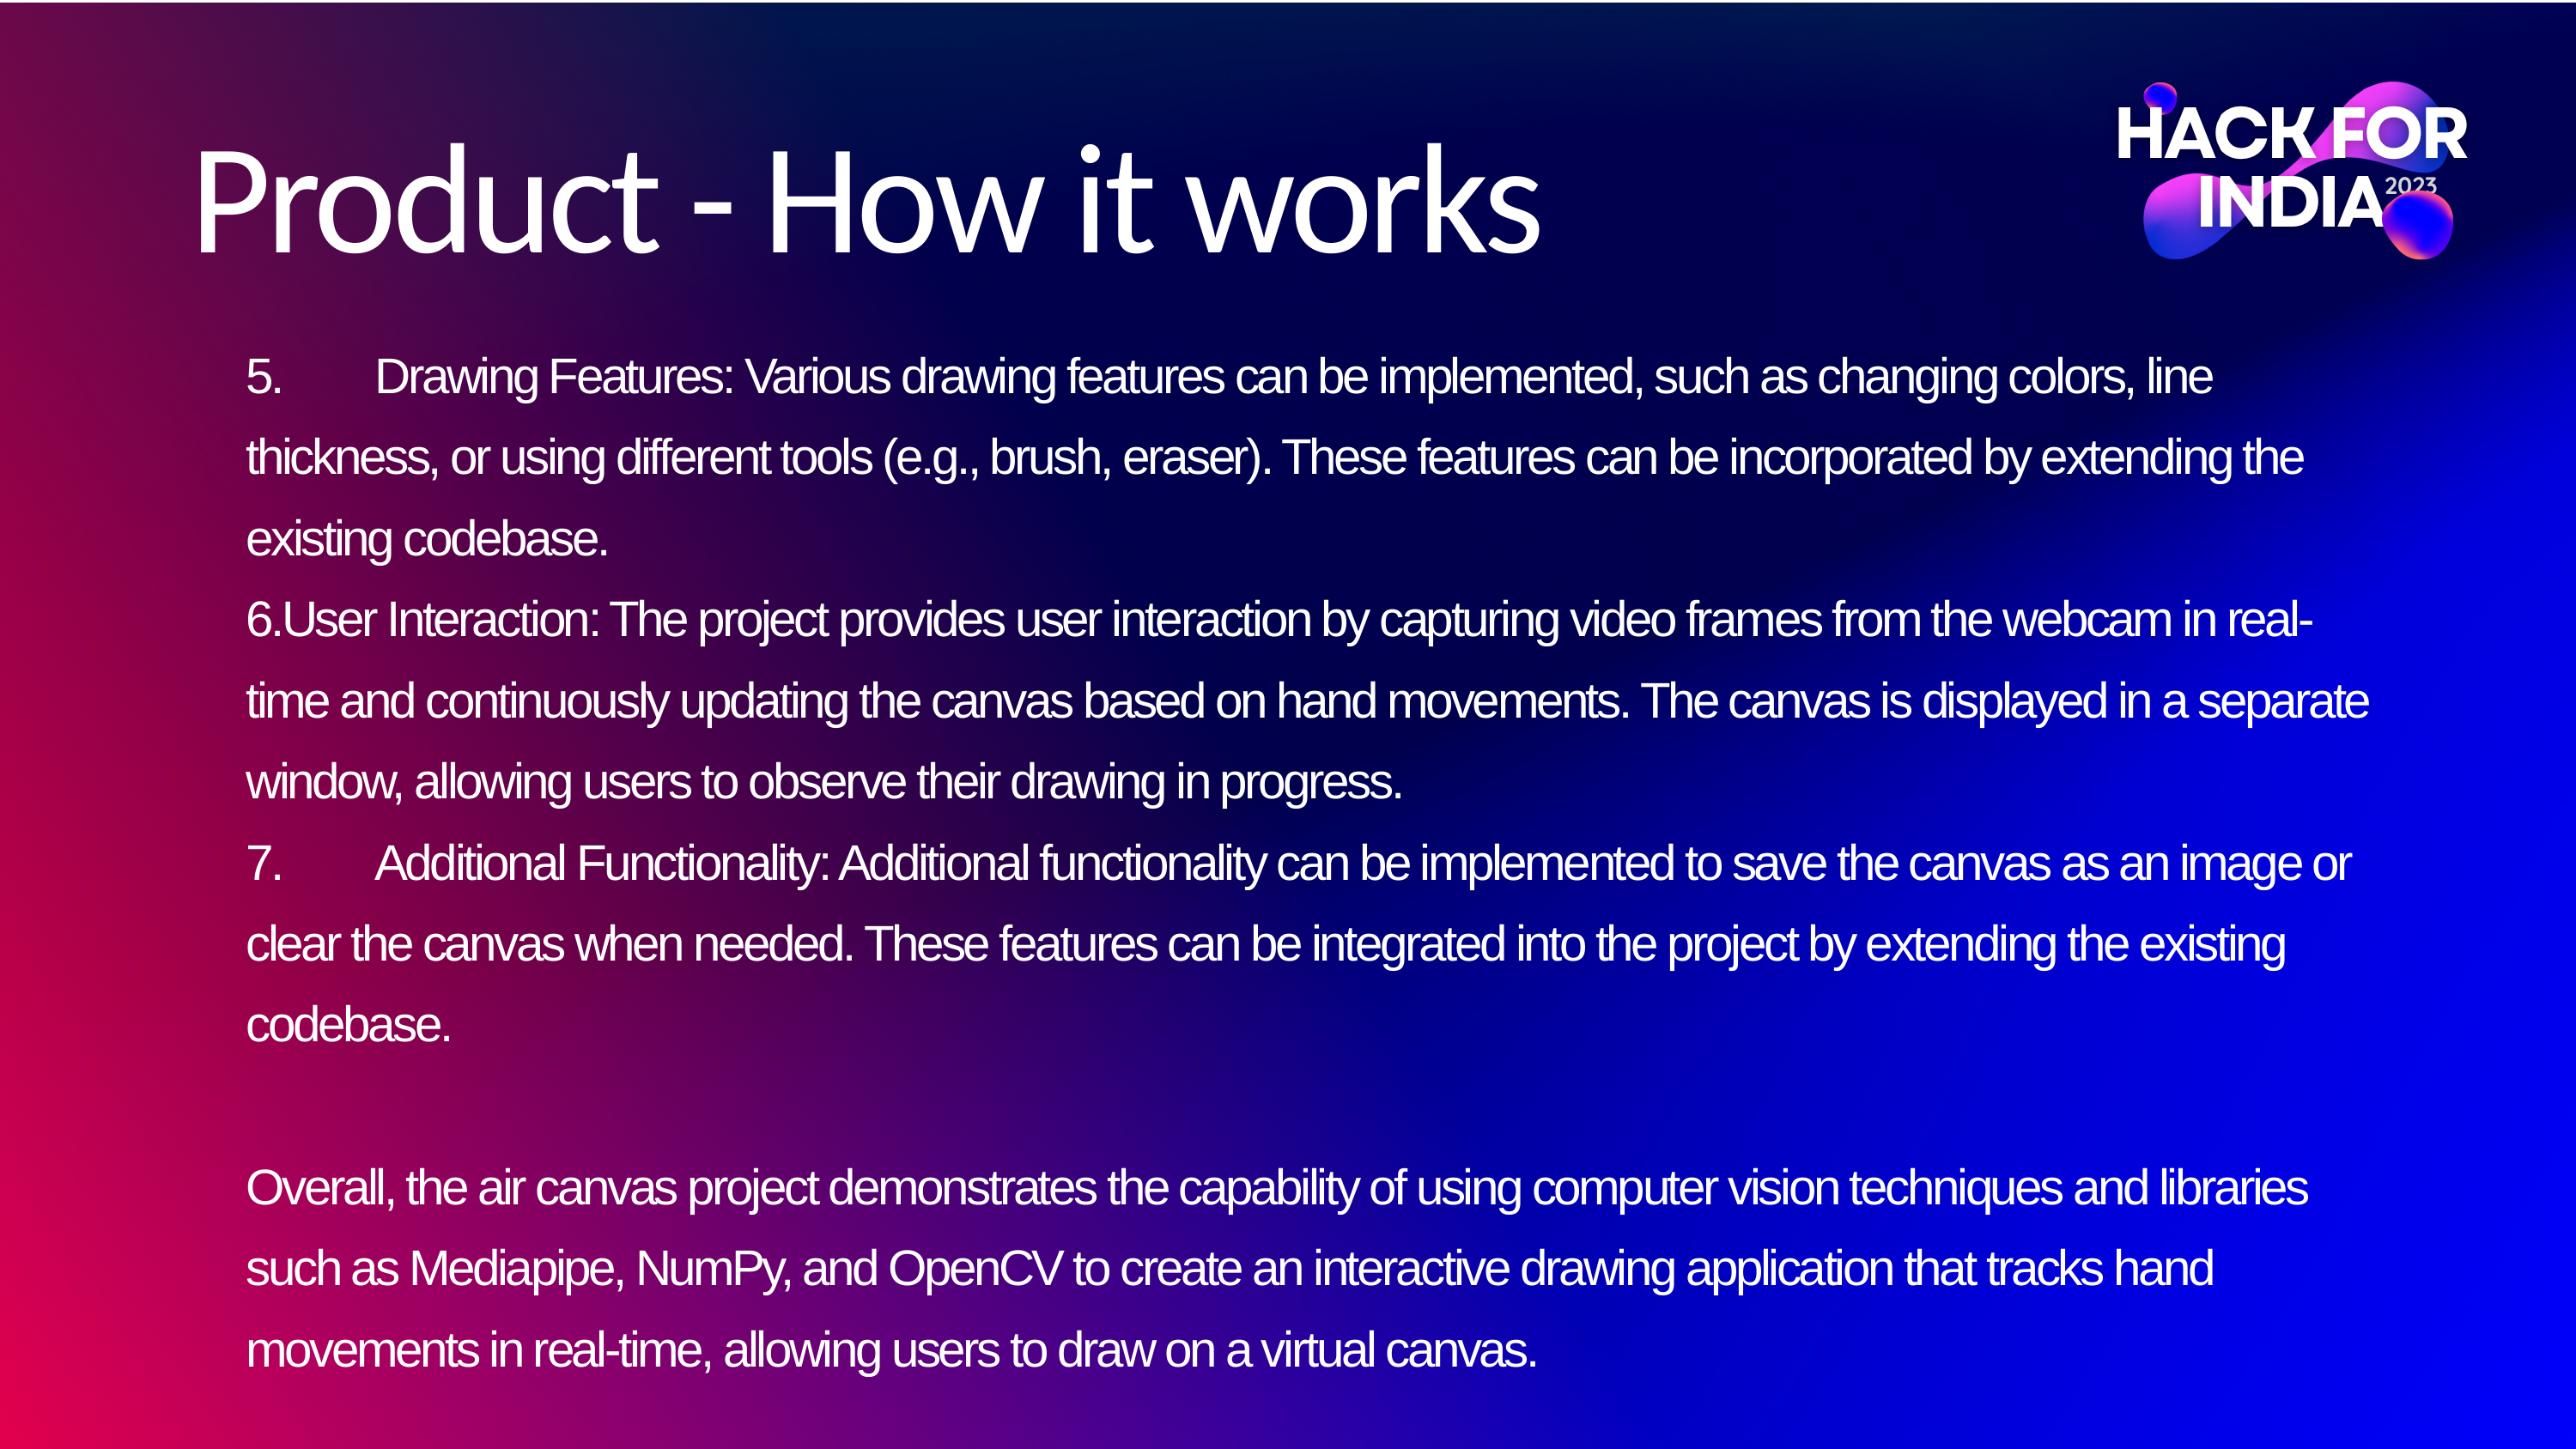

Product - How it works
5.	Drawing Features: Various drawing features can be implemented, such as changing colors, line thickness, or using different tools (e.g., brush, eraser). These features can be incorporated by extending the existing codebase.
6.User Interaction: The project provides user interaction by capturing video frames from the webcam in real-time and continuously updating the canvas based on hand movements. The canvas is displayed in a separate window, allowing users to observe their drawing in progress.
7.	Additional Functionality: Additional functionality can be implemented to save the canvas as an image or clear the canvas when needed. These features can be integrated into the project by extending the existing codebase.

Overall, the air canvas project demonstrates the capability of using computer vision techniques and libraries such as Mediapipe, NumPy, and OpenCV to create an interactive drawing application that tracks hand movements in real-time, allowing users to draw on a virtual canvas.